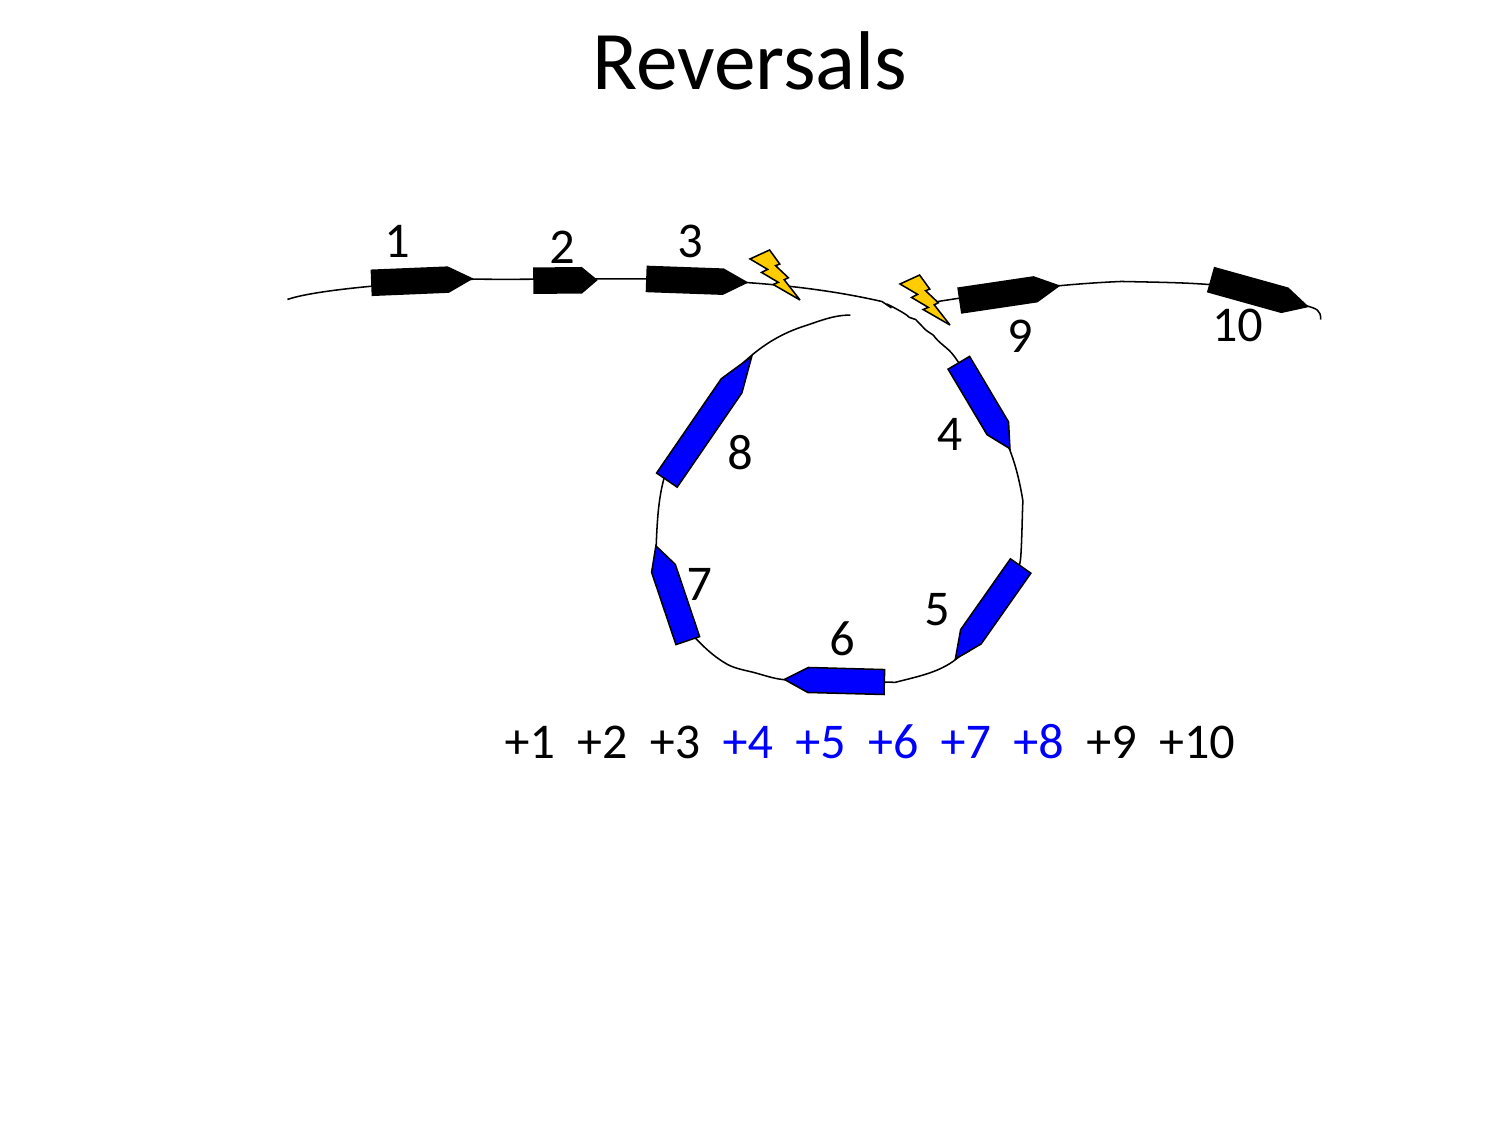

# Reversals
1
3
2

10
9
4

8
7
5

6

+1  +2  +3  +4  +5  +6  +7  +8  +9  +10